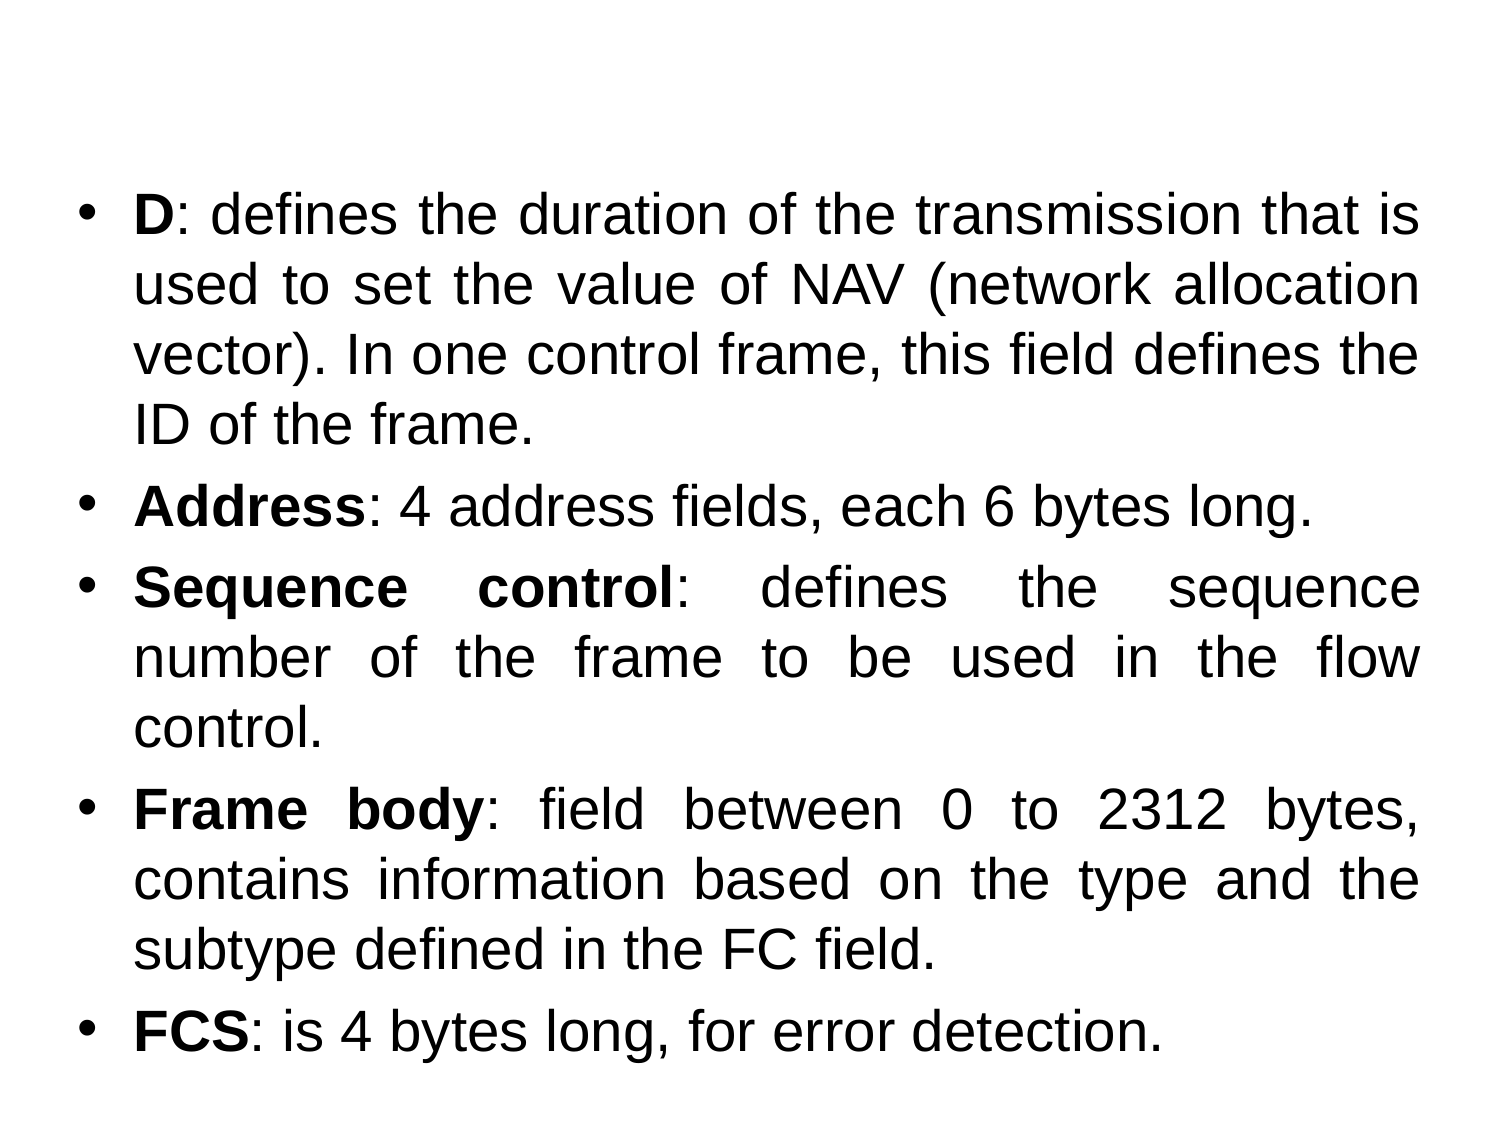

D: defines the duration of the transmission that is used to set the value of NAV (network allocation vector). In one control frame, this field defines the ID of the frame.
Address: 4 address fields, each 6 bytes long.
Sequence control: defines the sequence number of the frame to be used in the flow control.
Frame body: field between 0 to 2312 bytes, contains information based on the type and the subtype defined in the FC field.
FCS: is 4 bytes long, for error detection.